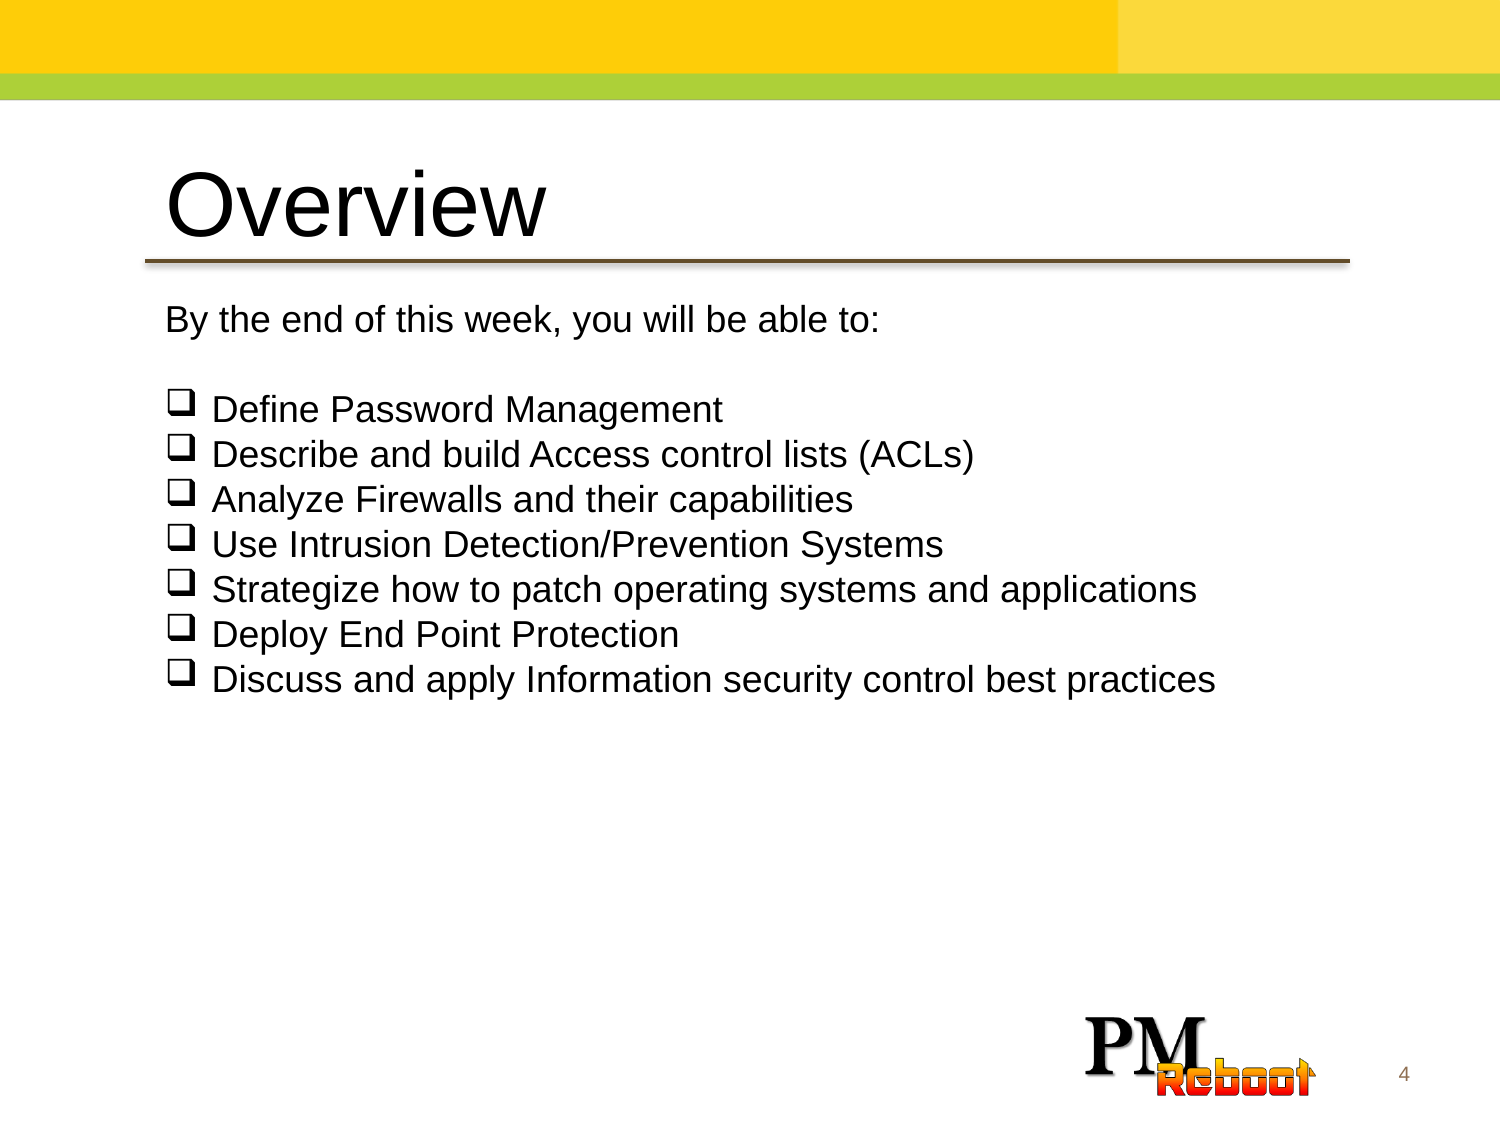

Overview
By the end of this week, you will be able to:

Define Password Management
Describe and build Access control lists (ACLs)
Analyze Firewalls and their capabilities
Use Intrusion Detection/Prevention Systems
Strategize how to patch operating systems and applications
Deploy End Point Protection
Discuss and apply Information security control best practices
4